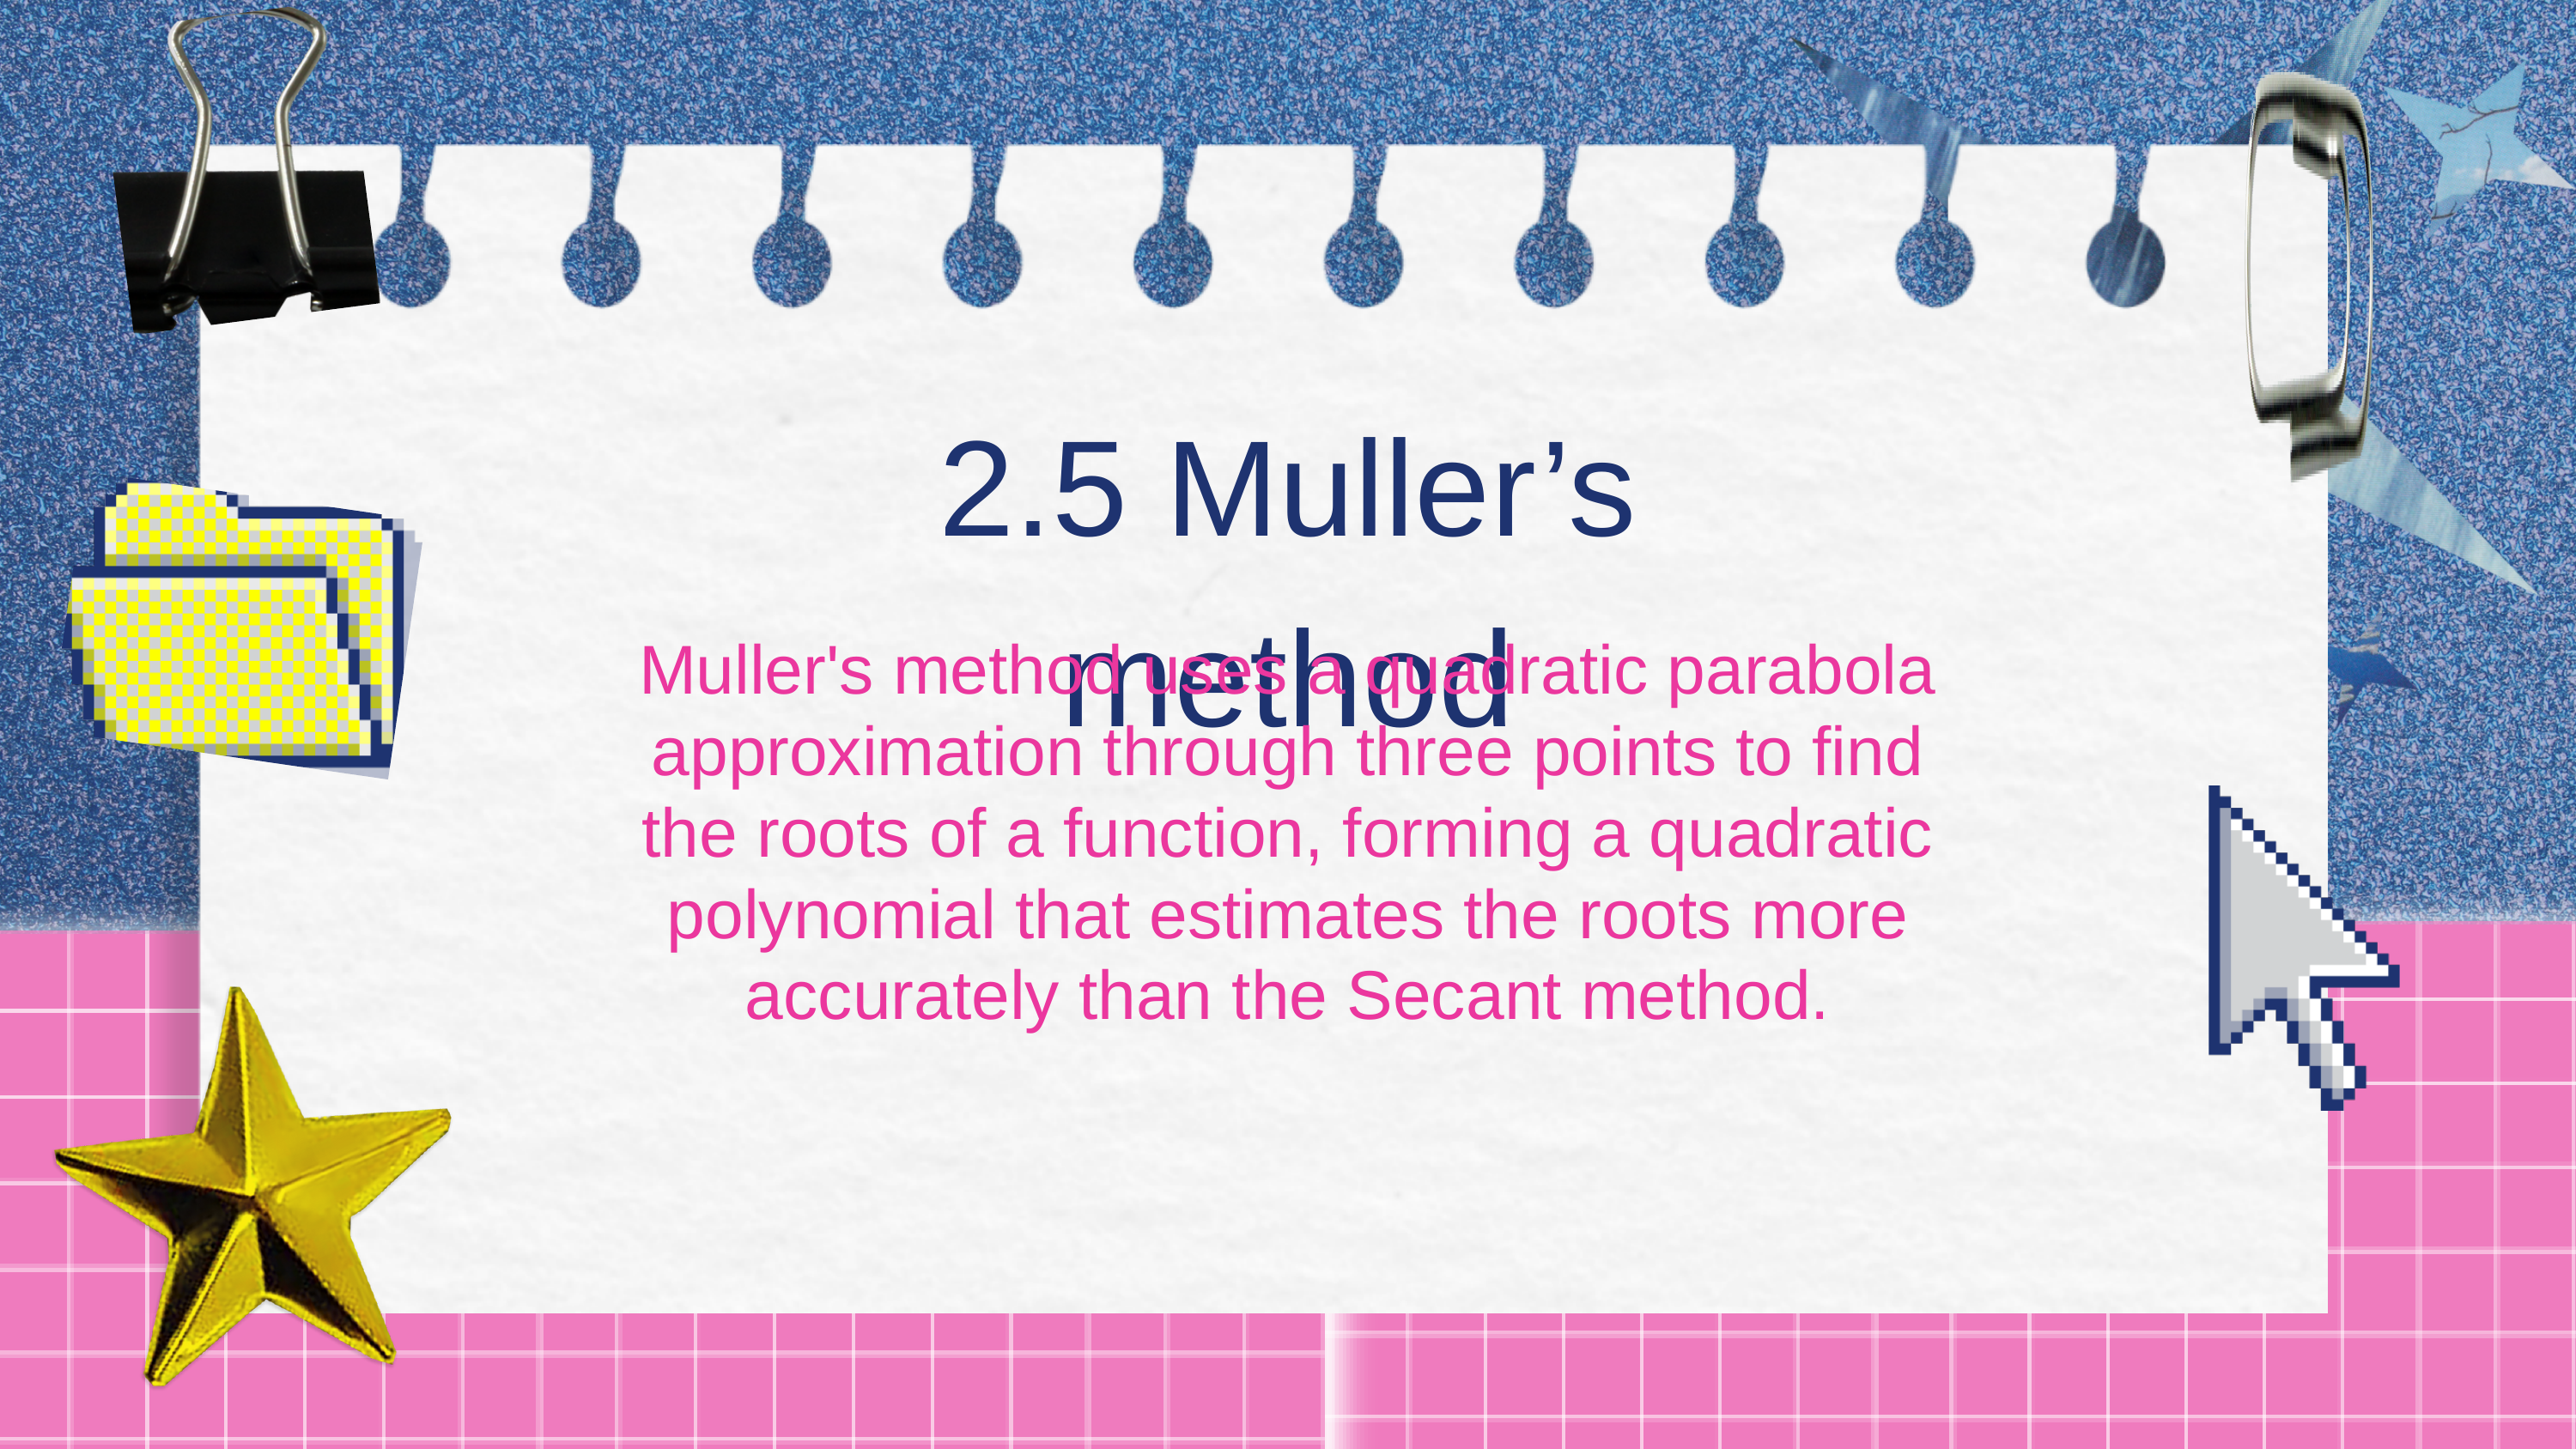

2.5 Muller’s method

Muller's method uses a quadratic parabola approximation through three points to find the roots of a function, forming a quadratic polynomial that estimates the roots more accurately than the Secant method.